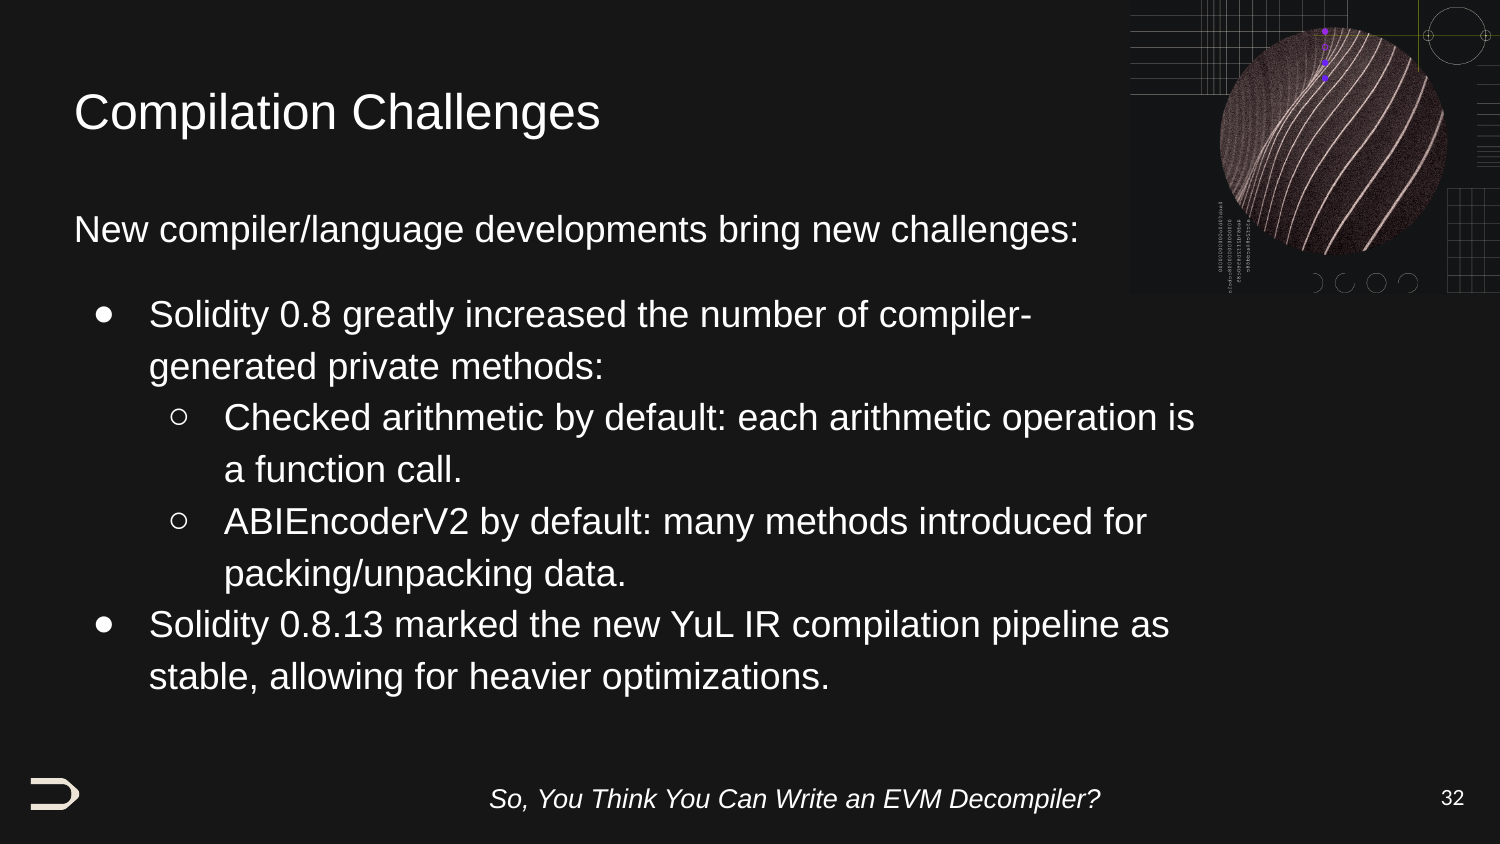

# Compilation Challenges
New compiler/language developments bring new challenges:
Solidity 0.8 greatly increased the number of compiler-generated private methods:
Checked arithmetic by default: each arithmetic operation is a function call.
ABIEncoderV2 by default: many methods introduced for packing/unpacking data.
Solidity 0.8.13 marked the new YuL IR compilation pipeline as stable, allowing for heavier optimizations.

32